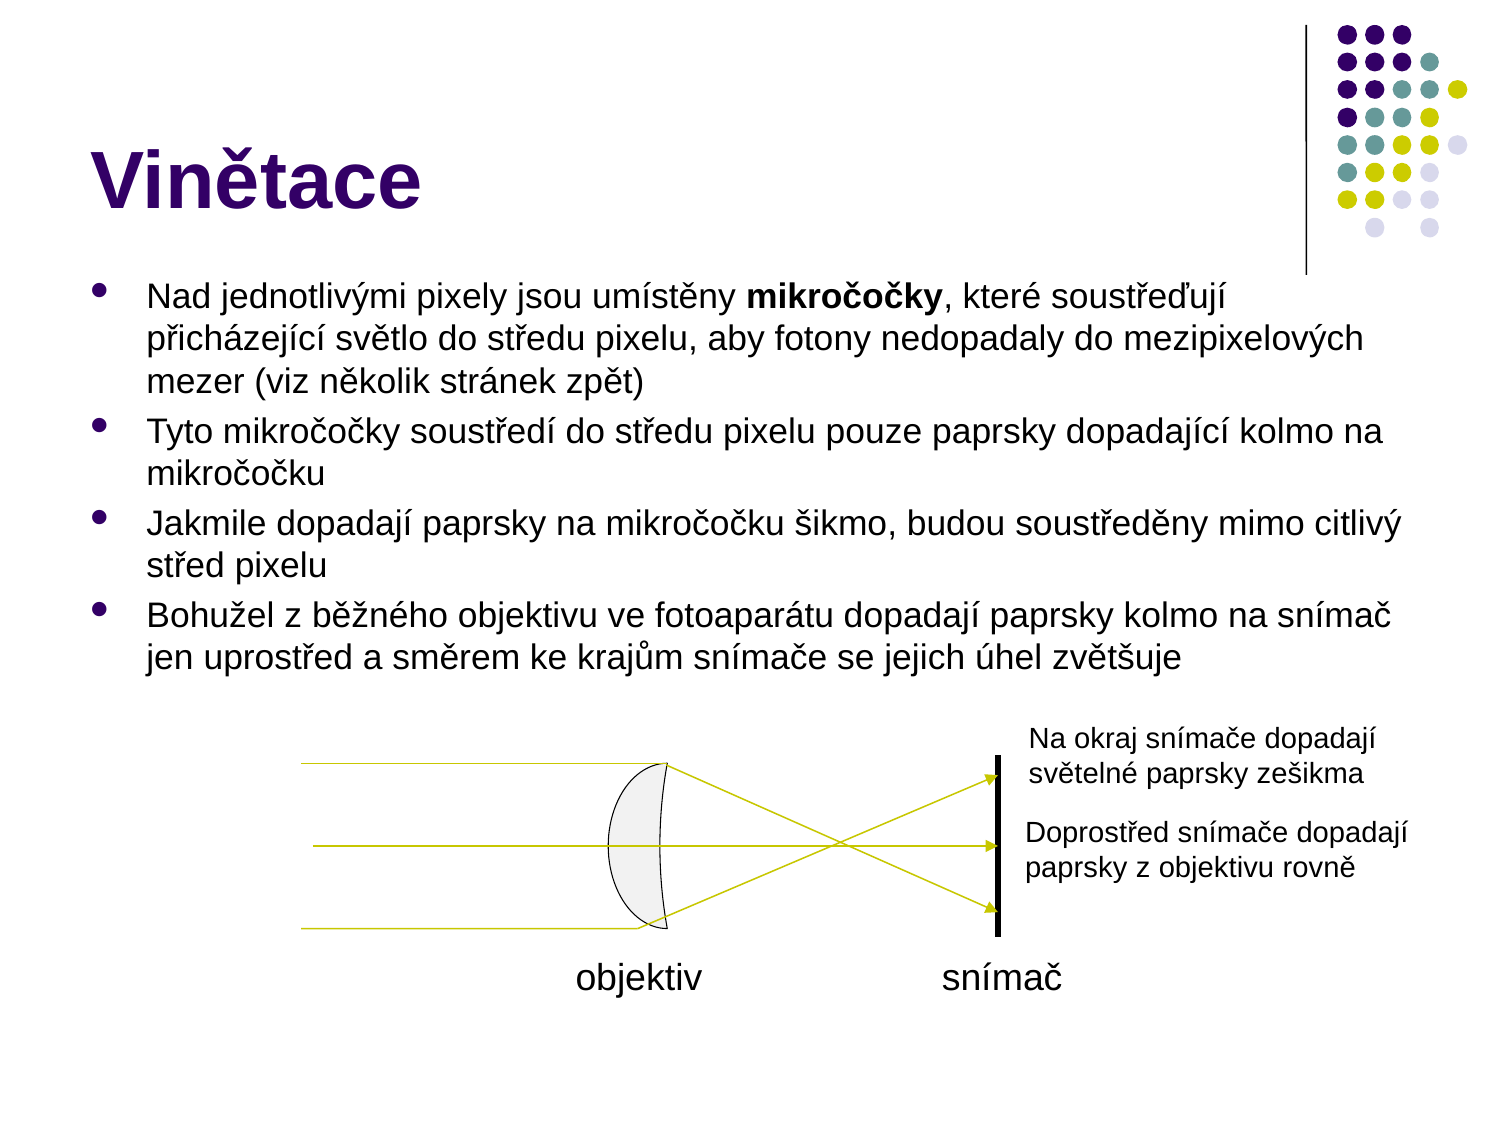

# Vinětace
Nad jednotlivými pixely jsou umístěny mikročočky, které soustřeďují přicházející světlo do středu pixelu, aby fotony nedopadaly do mezipixelových mezer (viz několik stránek zpět)
Tyto mikročočky soustředí do středu pixelu pouze paprsky dopadající kolmo na mikročočku
Jakmile dopadají paprsky na mikročočku šikmo, budou soustředěny mimo citlivý střed pixelu
Bohužel z běžného objektivu ve fotoaparátu dopadají paprsky kolmo na snímač jen uprostřed a směrem ke krajům snímače se jejich úhel zvětšuje

Na okraj snímače dopadají světelné paprsky zešikma

Doprostřed snímače dopadají paprsky z objektivu rovně
objektiv
snímač